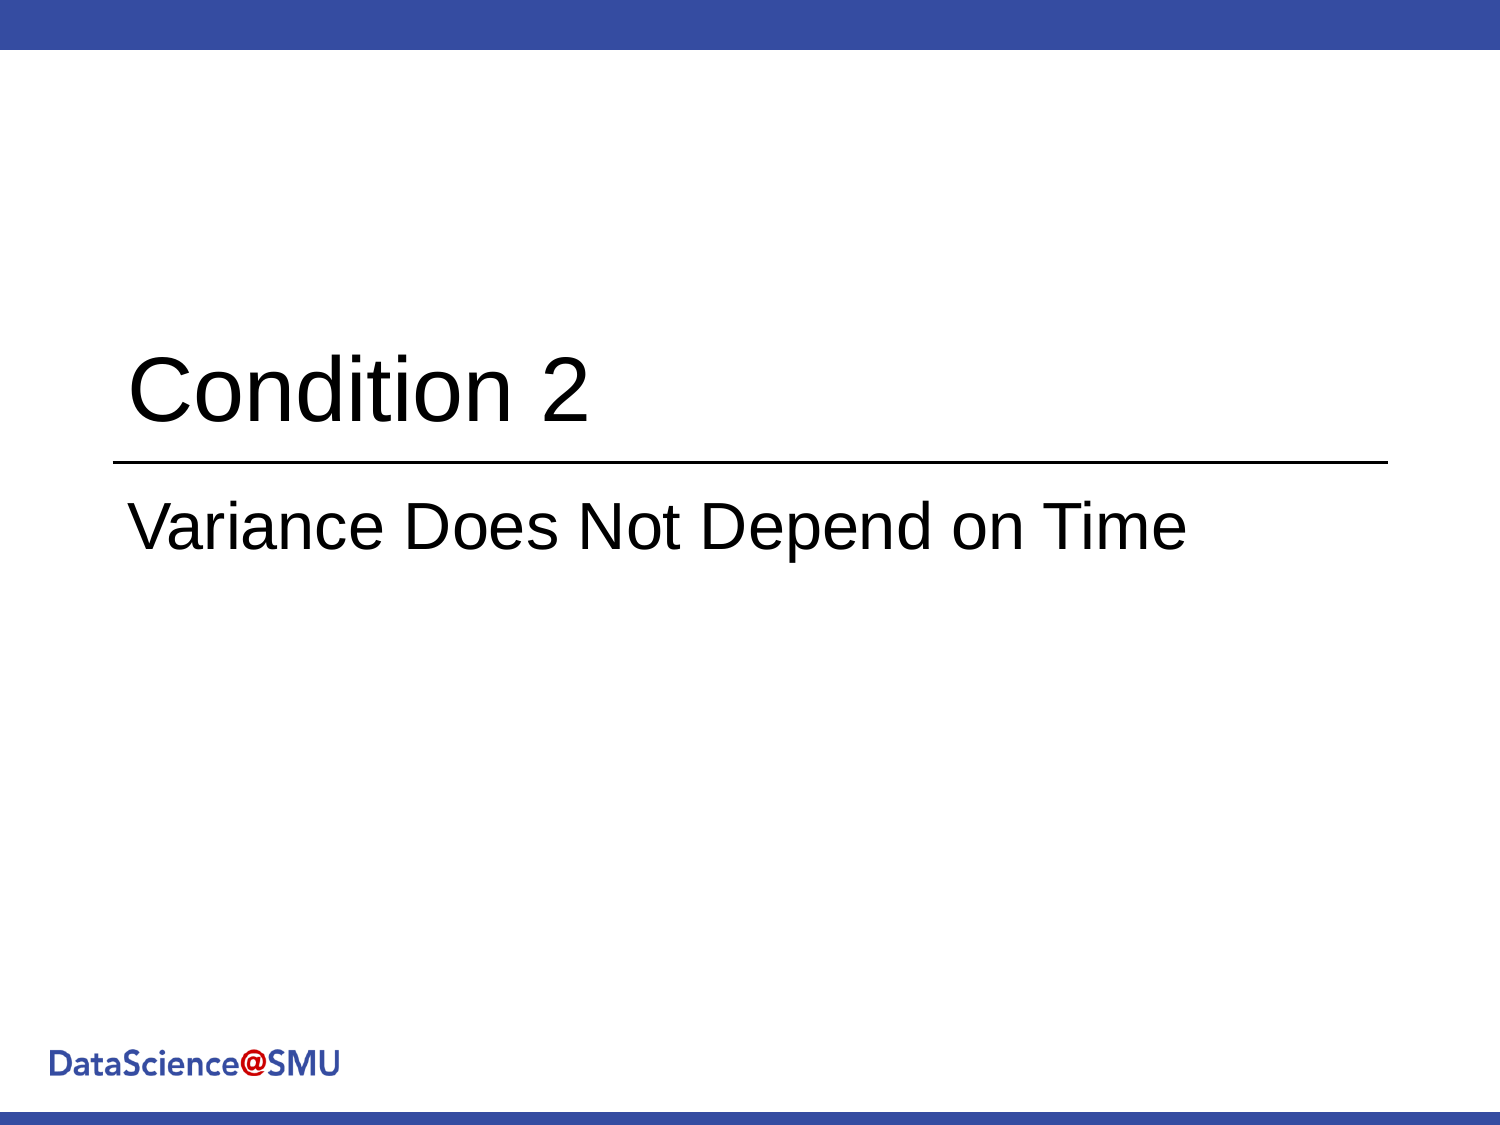

# Condition 2
Variance Does Not Depend on Time